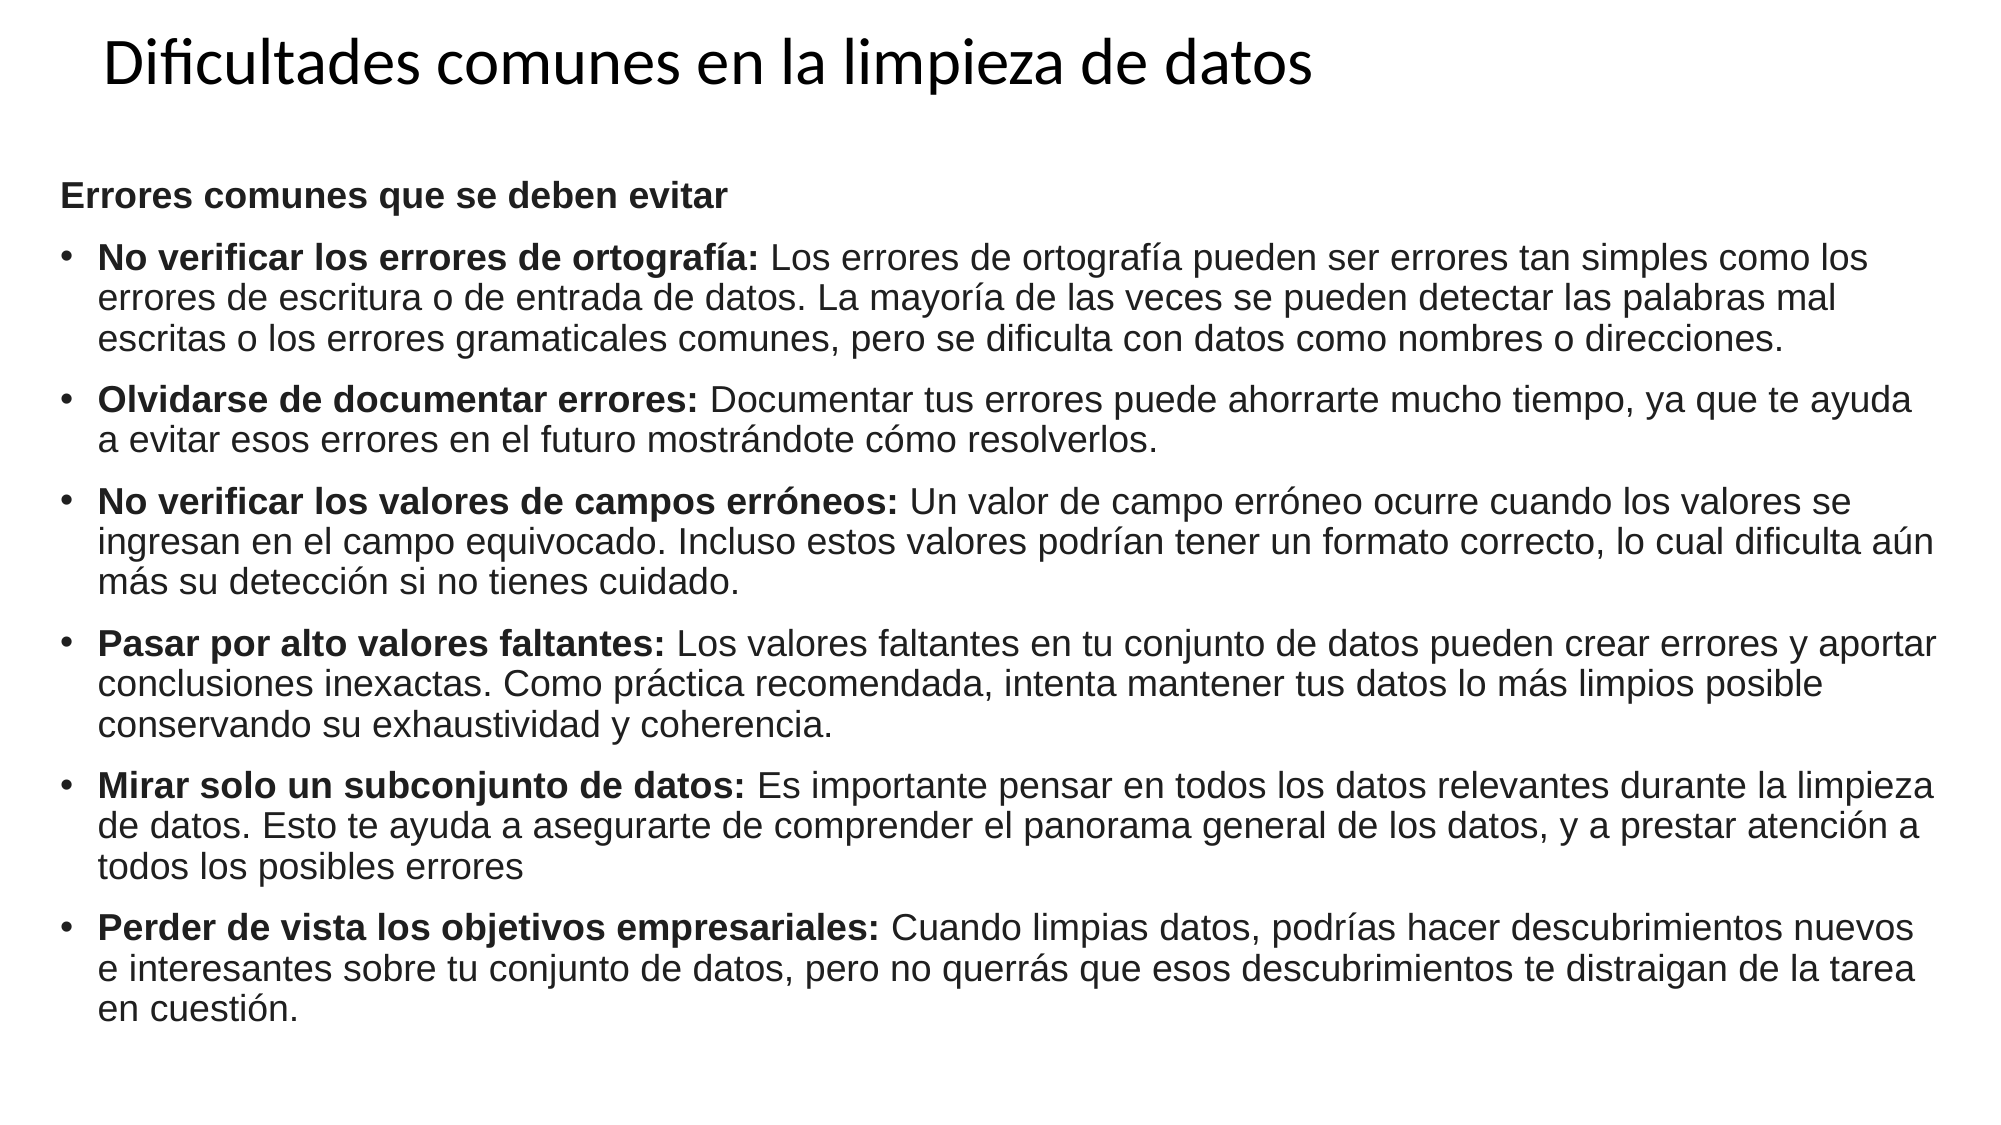

# Dificultades comunes en la limpieza de datos
Errores comunes que se deben evitar
No verificar los errores de ortografía: Los errores de ortografía pueden ser errores tan simples como los errores de escritura o de entrada de datos. La mayoría de las veces se pueden detectar las palabras mal escritas o los errores gramaticales comunes, pero se dificulta con datos como nombres o direcciones.
Olvidarse de documentar errores: Documentar tus errores puede ahorrarte mucho tiempo, ya que te ayuda a evitar esos errores en el futuro mostrándote cómo resolverlos.
No verificar los valores de campos erróneos: Un valor de campo erróneo ocurre cuando los valores se ingresan en el campo equivocado. Incluso estos valores podrían tener un formato correcto, lo cual dificulta aún más su detección si no tienes cuidado.
Pasar por alto valores faltantes: Los valores faltantes en tu conjunto de datos pueden crear errores y aportar conclusiones inexactas. Como práctica recomendada, intenta mantener tus datos lo más limpios posible conservando su exhaustividad y coherencia.
Mirar solo un subconjunto de datos: Es importante pensar en todos los datos relevantes durante la limpieza de datos. Esto te ayuda a asegurarte de comprender el panorama general de los datos, y a prestar atención a todos los posibles errores
Perder de vista los objetivos empresariales: Cuando limpias datos, podrías hacer descubrimientos nuevos e interesantes sobre tu conjunto de datos, pero no querrás que esos descubrimientos te distraigan de la tarea en cuestión.